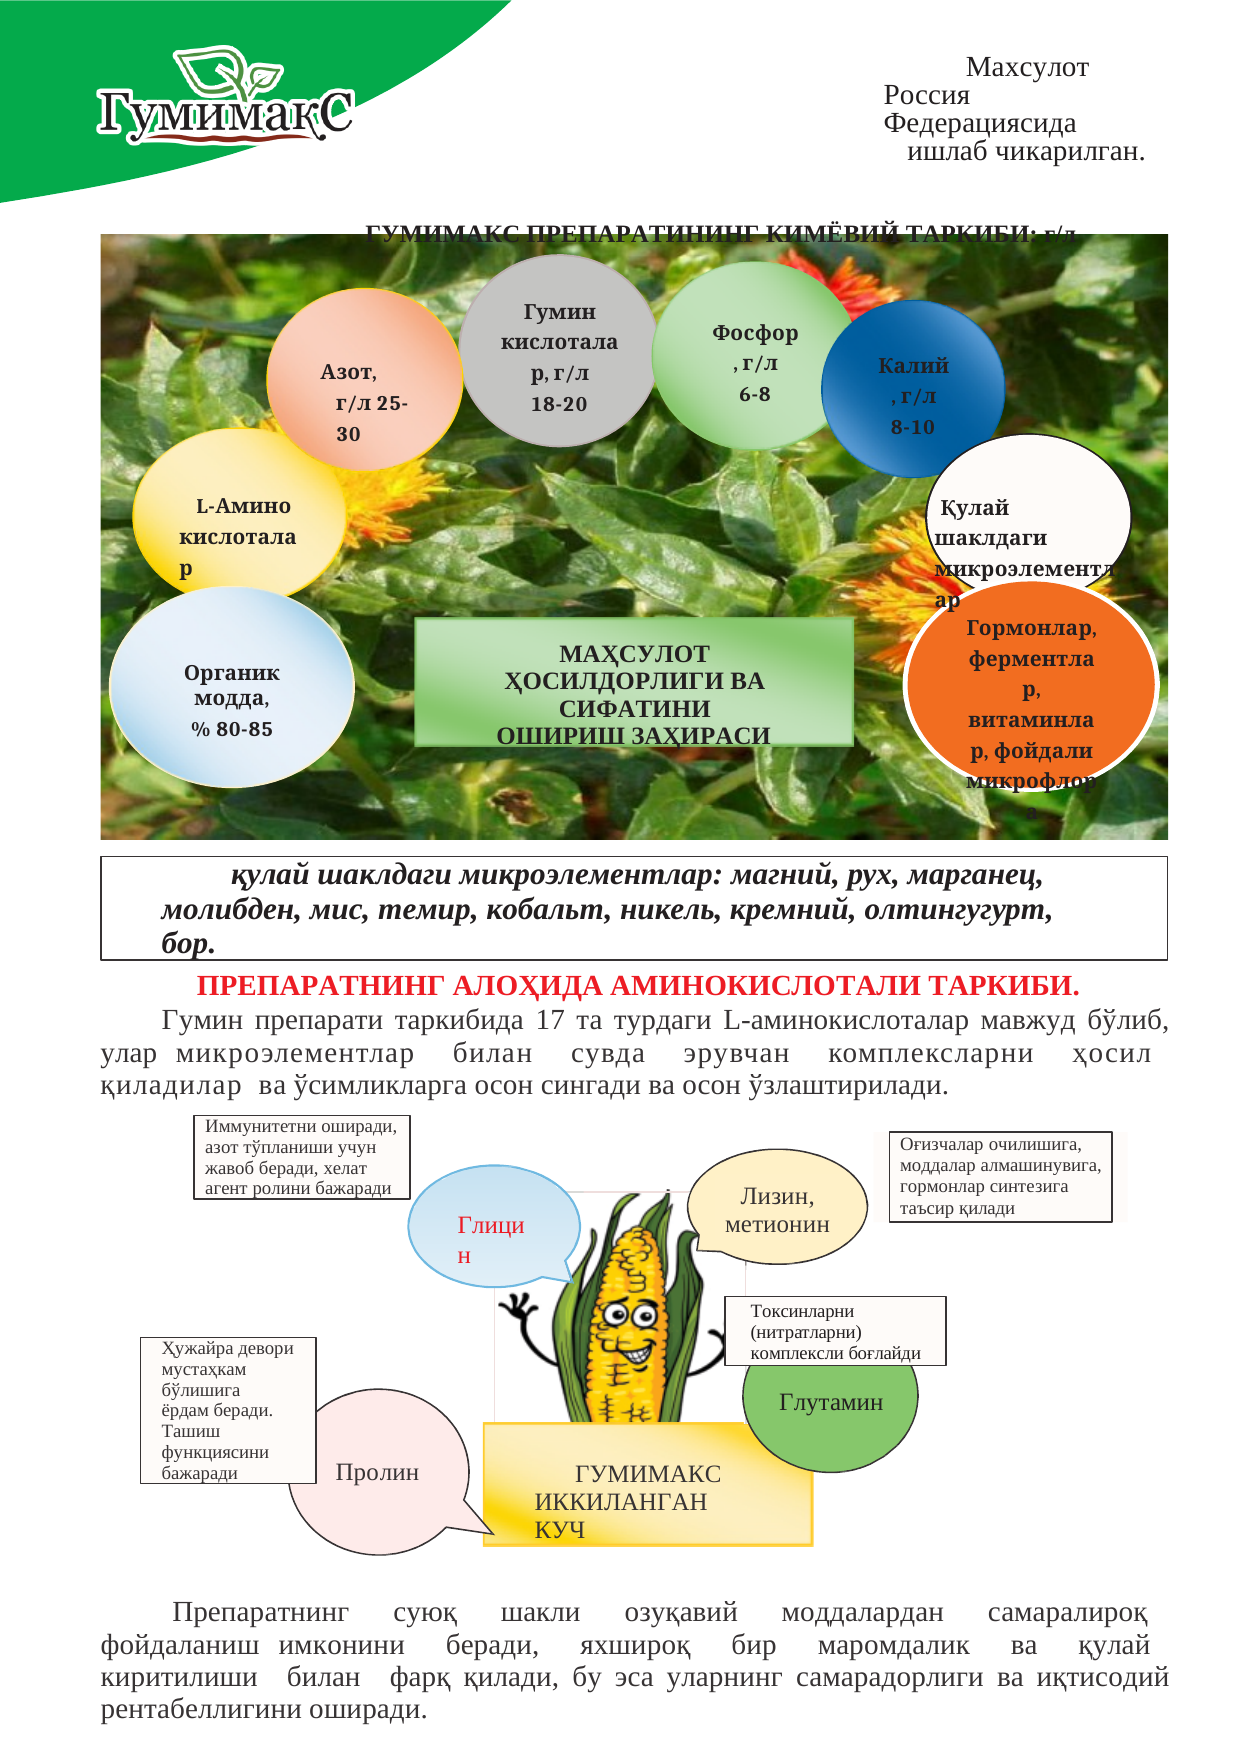

Махсулот Россия Федерациясида
ишлаб чикарилган.

ГУМИМАКС ПРЕПАРАТИНИНГ КИМЁВИЙ ТАРКИБИ: г/л

Гумин кислоталар, г/л
18-20

Фосфор, г/л
6-8
Калий, г/л
8-10
Азот, г/л 25-30

L-Амино кислоталар
Қулай шаклдаги микроэлементлар

Гормонлар, ферментлар, витаминлар, фойдали микрофлора

МАҲСУЛОТ ҲОСИЛДОРЛИГИ ВА СИФАТИНИ
ОШИРИШ ЗАҲИРАСИ
Органик модда,
% 80-85
қулай шаклдаги микроэлементлар: магний, рух, марганец, молибден, мис, темир, кобальт, никель, кремний, олтингугурт, бор.
ПРЕПАРАТНИНГ АЛОҲИДА АМИНОКИСЛОТАЛИ ТАРКИБИ.
Гумин препарати таркибида 17 та турдаги L-аминокислоталар мавжуд бўлиб, улар микроэлементлар  билан  сувда  эрувчан  комплексларни  ҳосил  қиладилар  ва ўсимликларга осон сингади ва осон ўзлаштирилади.
Иммунитетни оширади, азот тўпланиши учун жавоб беради, хелат агент ролини бажаради

Оғизчалар очилишига, моддалар алмашинувига, гормонлар синтезига

Лизин,

таъсир қилади
метионин
Глицин

Токсинларни (нитратларни) комплексли боғлайди

Ҳужайра девори мустаҳкам бўлишига
ёрдам беради. Ташиш функциясини бажаради

Глутамин

Пролин
ГУМИМАКС ИККИЛАНГАН КУЧ
Препаратнинг  суюқ  шакли  озуқавий  моддалардан  самаралироқ  фойдаланиш имконини  беради,  яхшироқ  бир  маромдалик  ва  қулай  киритилиши  билан  фарқ қилади, бу эса уларнинг самарадорлиги ва иқтисодий рентабеллигини оширади.